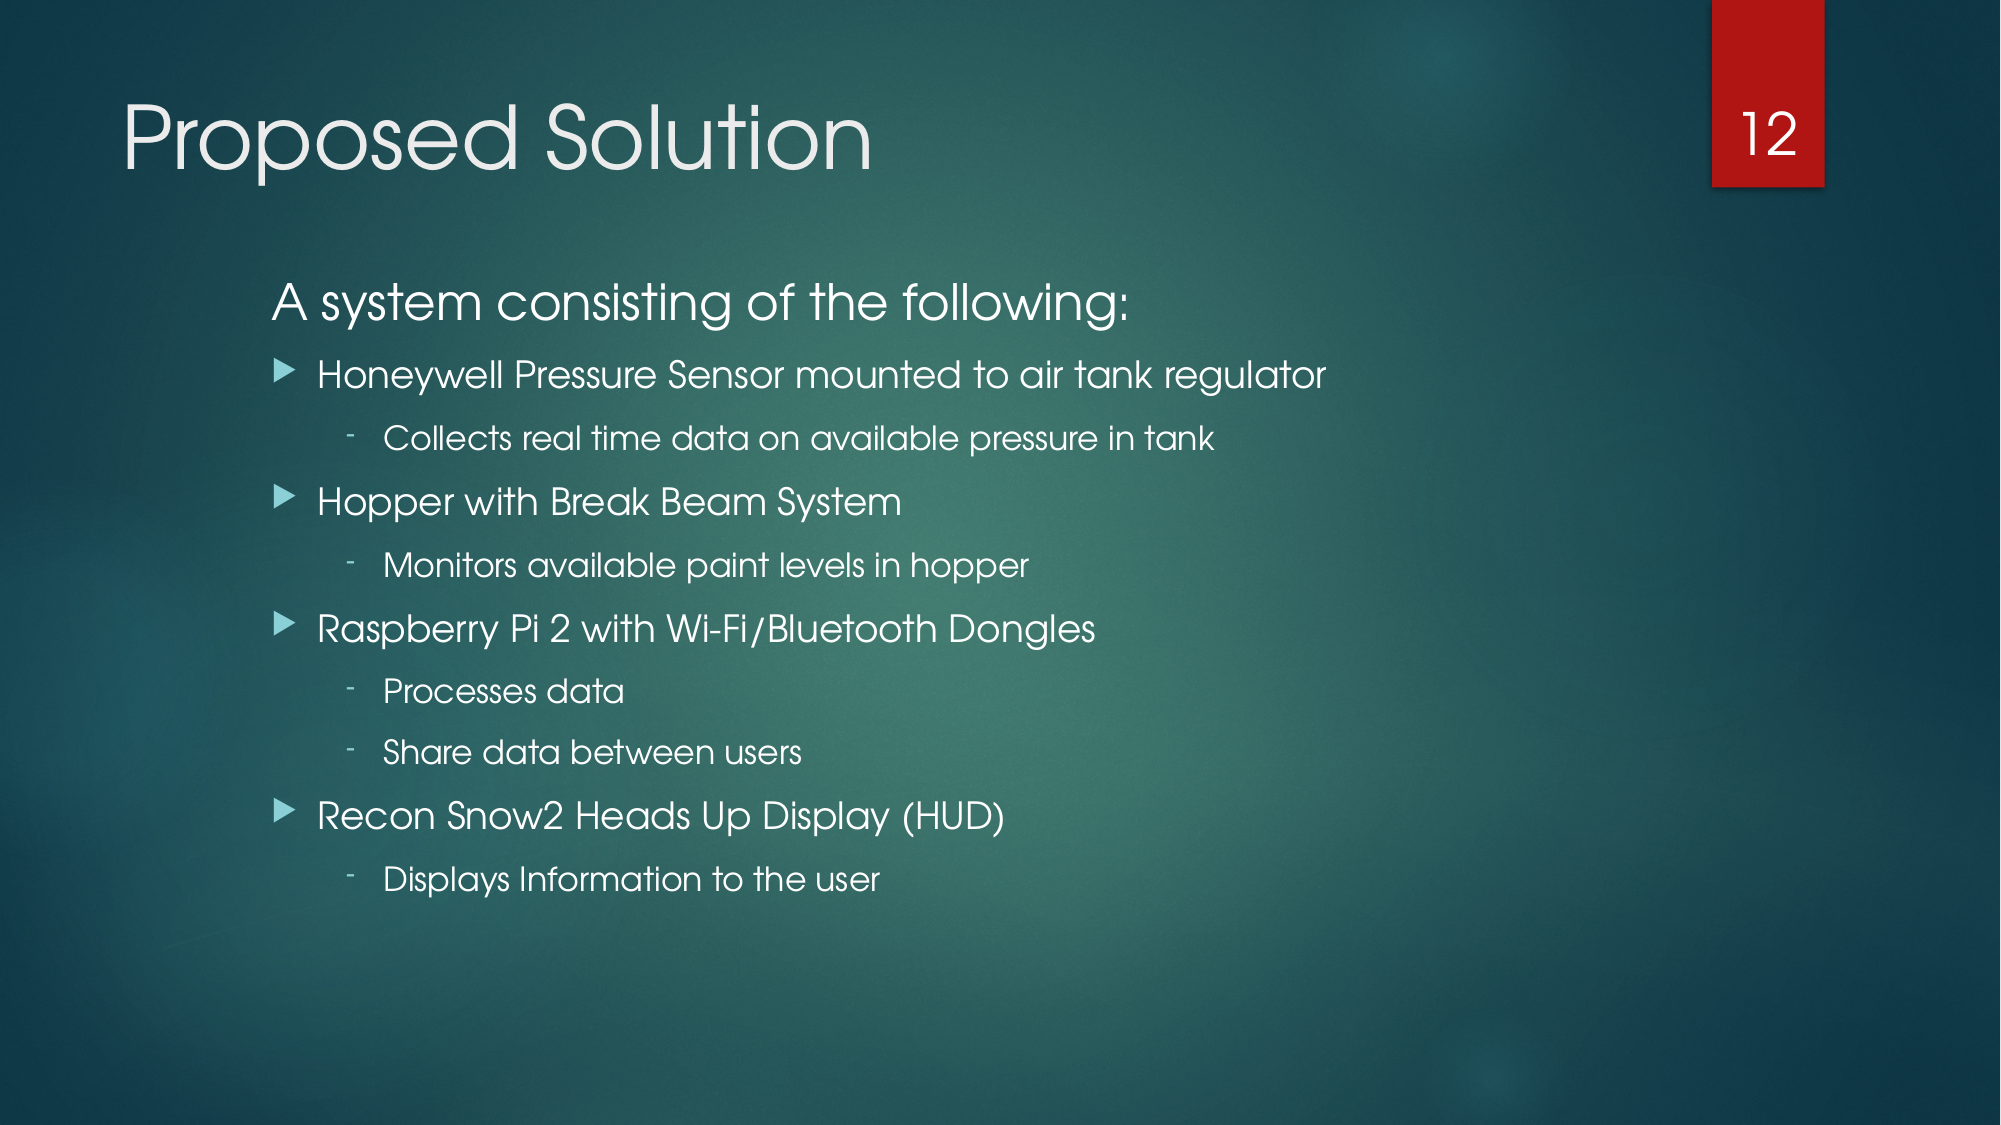

12
# Proposed Solution
A system consisting of the following:
Honeywell Pressure Sensor mounted to air tank regulator
Collects real time data on available pressure in tank
Hopper with Break Beam System
Monitors available paint levels in hopper
Raspberry Pi 2 with Wi-Fi/Bluetooth Dongles
Processes data
Share data between users
Recon Snow2 Heads Up Display (HUD)
Displays Information to the user